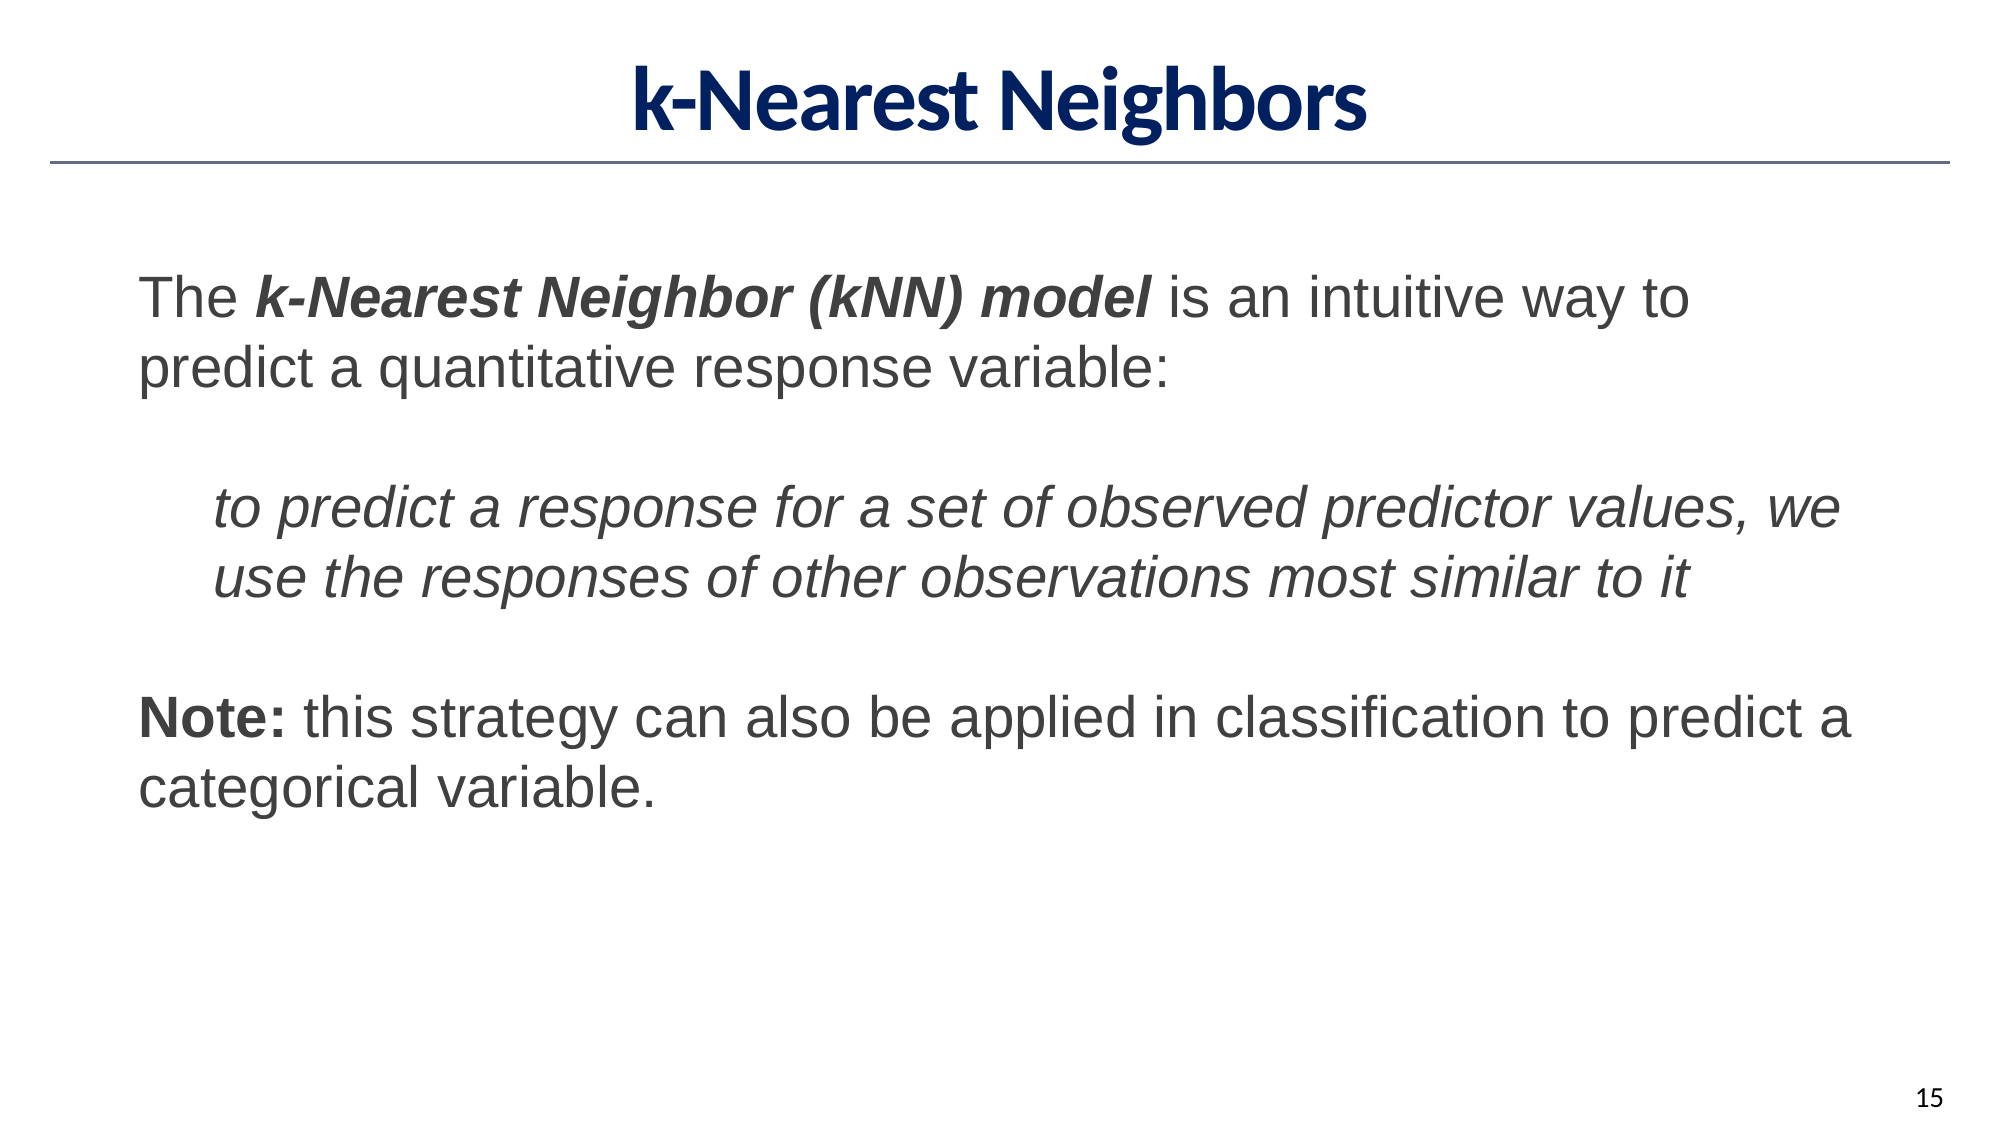

# k-Nearest Neighbors
The k-Nearest Neighbor (kNN) model is an intuitive way to predict a quantitative response variable:

to predict a response for a set of observed predictor values, we use the responses of other observations most similar to it

Note: this strategy can also be applied in classification to predict a categorical variable.

15